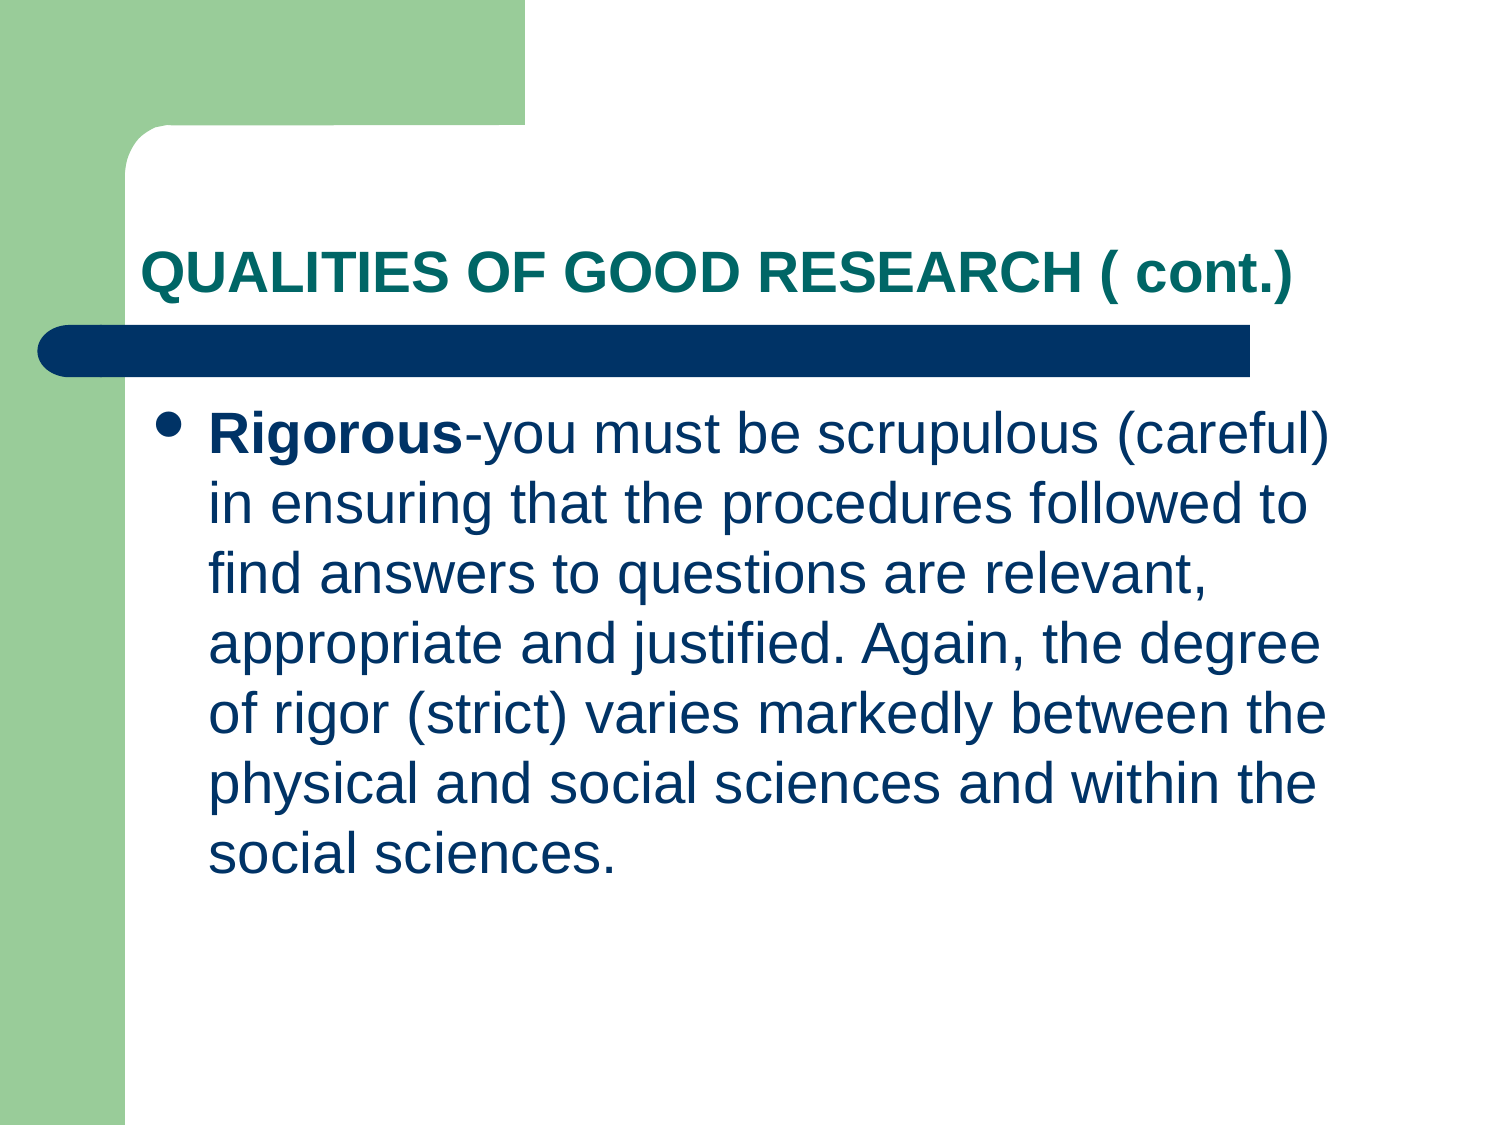

# QUALITIES OF GOOD RESEARCH ( cont.)
Rigorous-you must be scrupulous (careful) in ensuring that the procedures followed to find answers to questions are relevant, appropriate and justified. Again, the degree of rigor (strict) varies markedly between the physical and social sciences and within the social sciences.